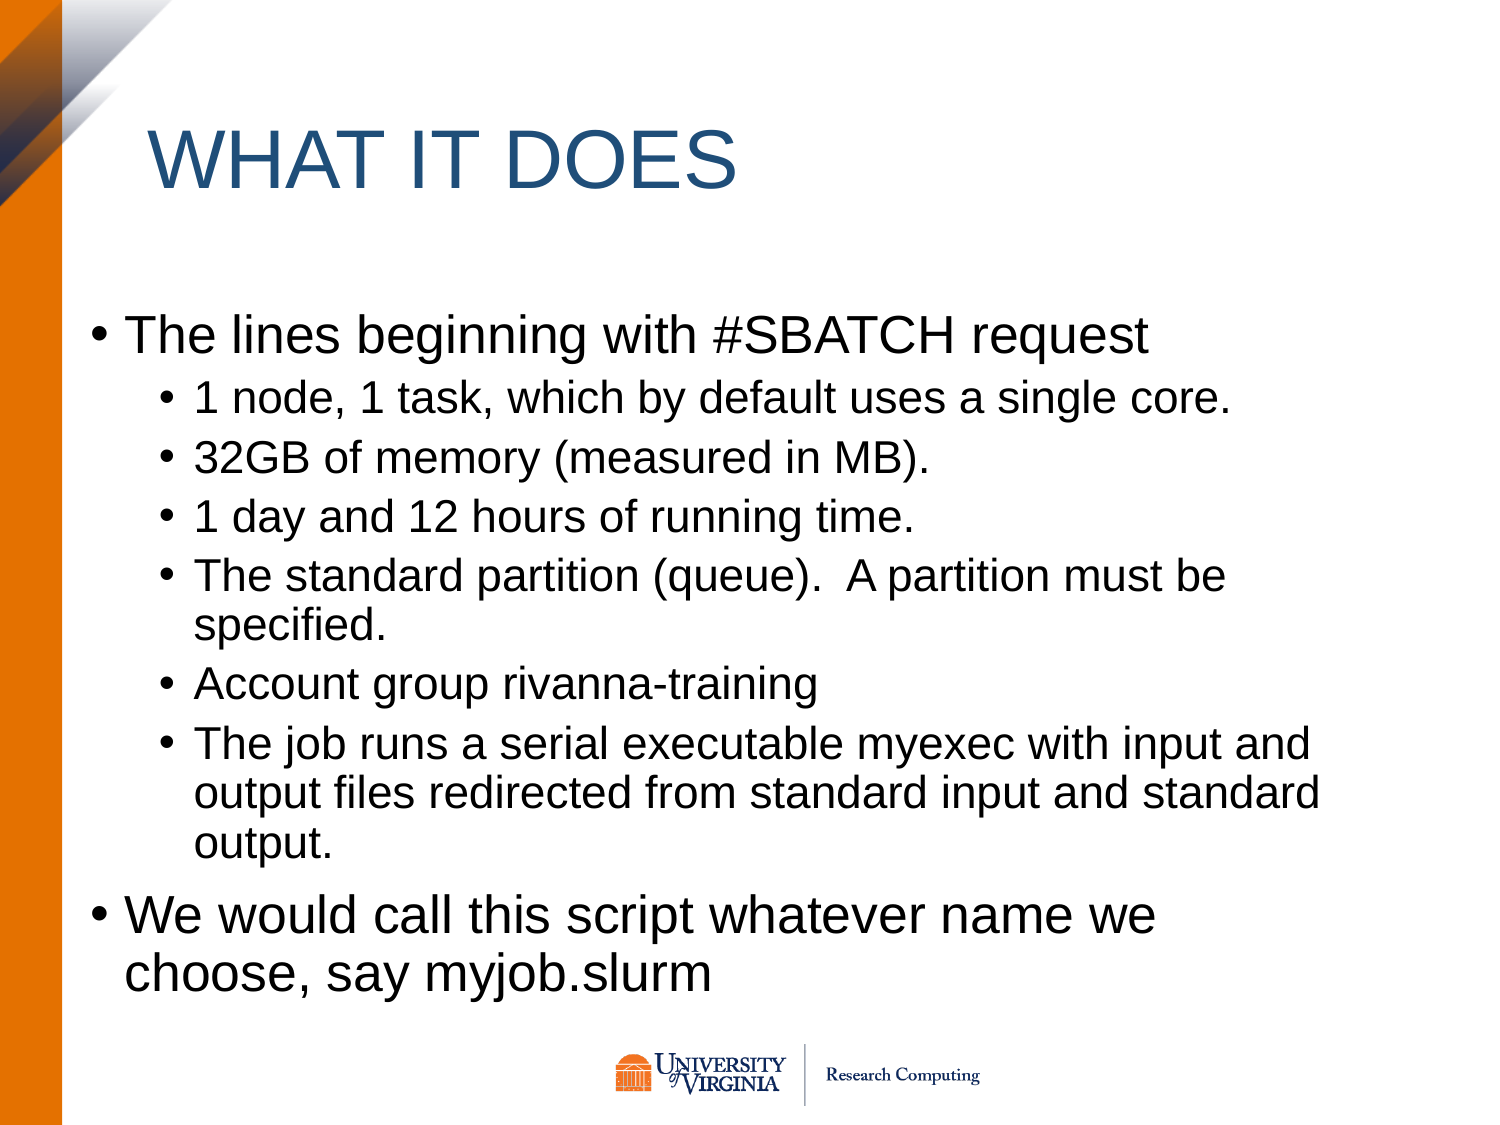

# What it Does
The lines beginning with #SBATCH request
1 node, 1 task, which by default uses a single core.
32GB of memory (measured in MB).
1 day and 12 hours of running time.
The standard partition (queue).  A partition must be specified.
Account group rivanna-training
The job runs a serial executable myexec with input and output files redirected from standard input and standard output.
We would call this script whatever name we choose, say myjob.slurm